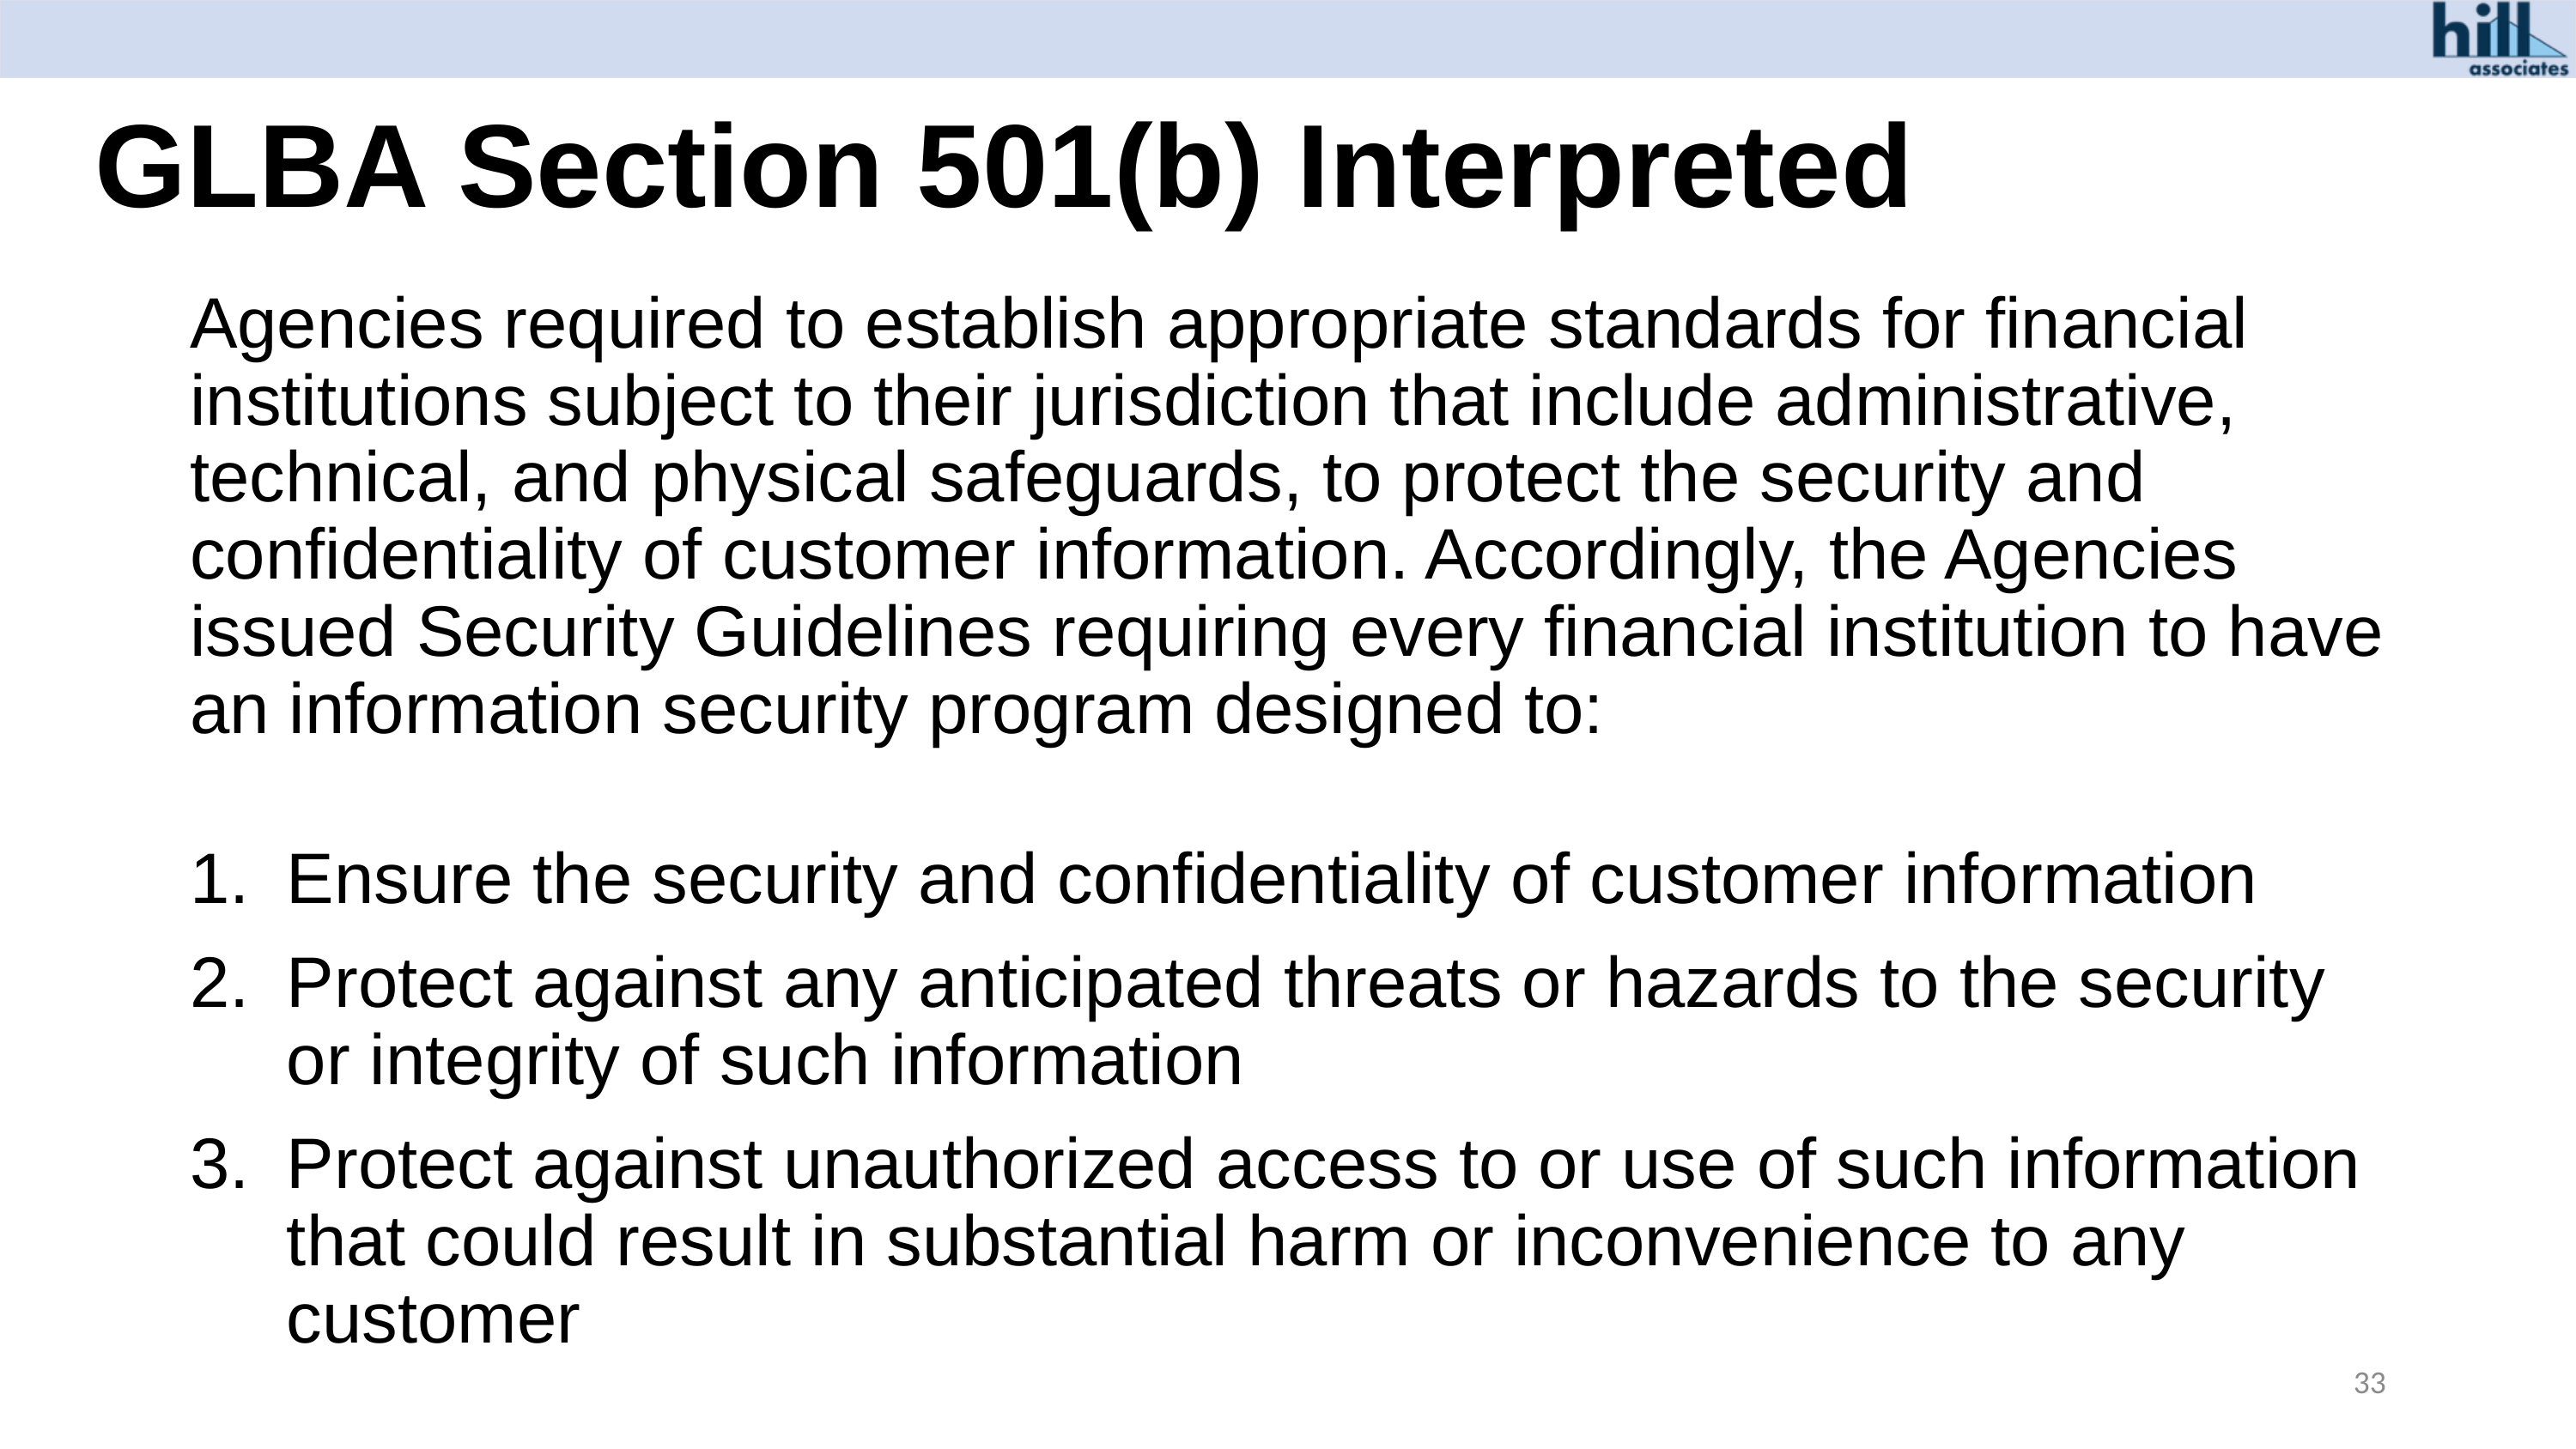

# GLBA Section 501(b) Interpreted
Agencies required to establish appropriate standards for financial institutions subject to their jurisdiction that include administrative, technical, and physical safeguards, to protect the security and confidentiality of customer information. Accordingly, the Agencies issued Security Guidelines requiring every financial institution to have an information security program designed to:

Ensure the security and confidentiality of customer information
Protect against any anticipated threats or hazards to the security or integrity of such information
Protect against unauthorized access to or use of such information that could result in substantial harm or inconvenience to any customer

33